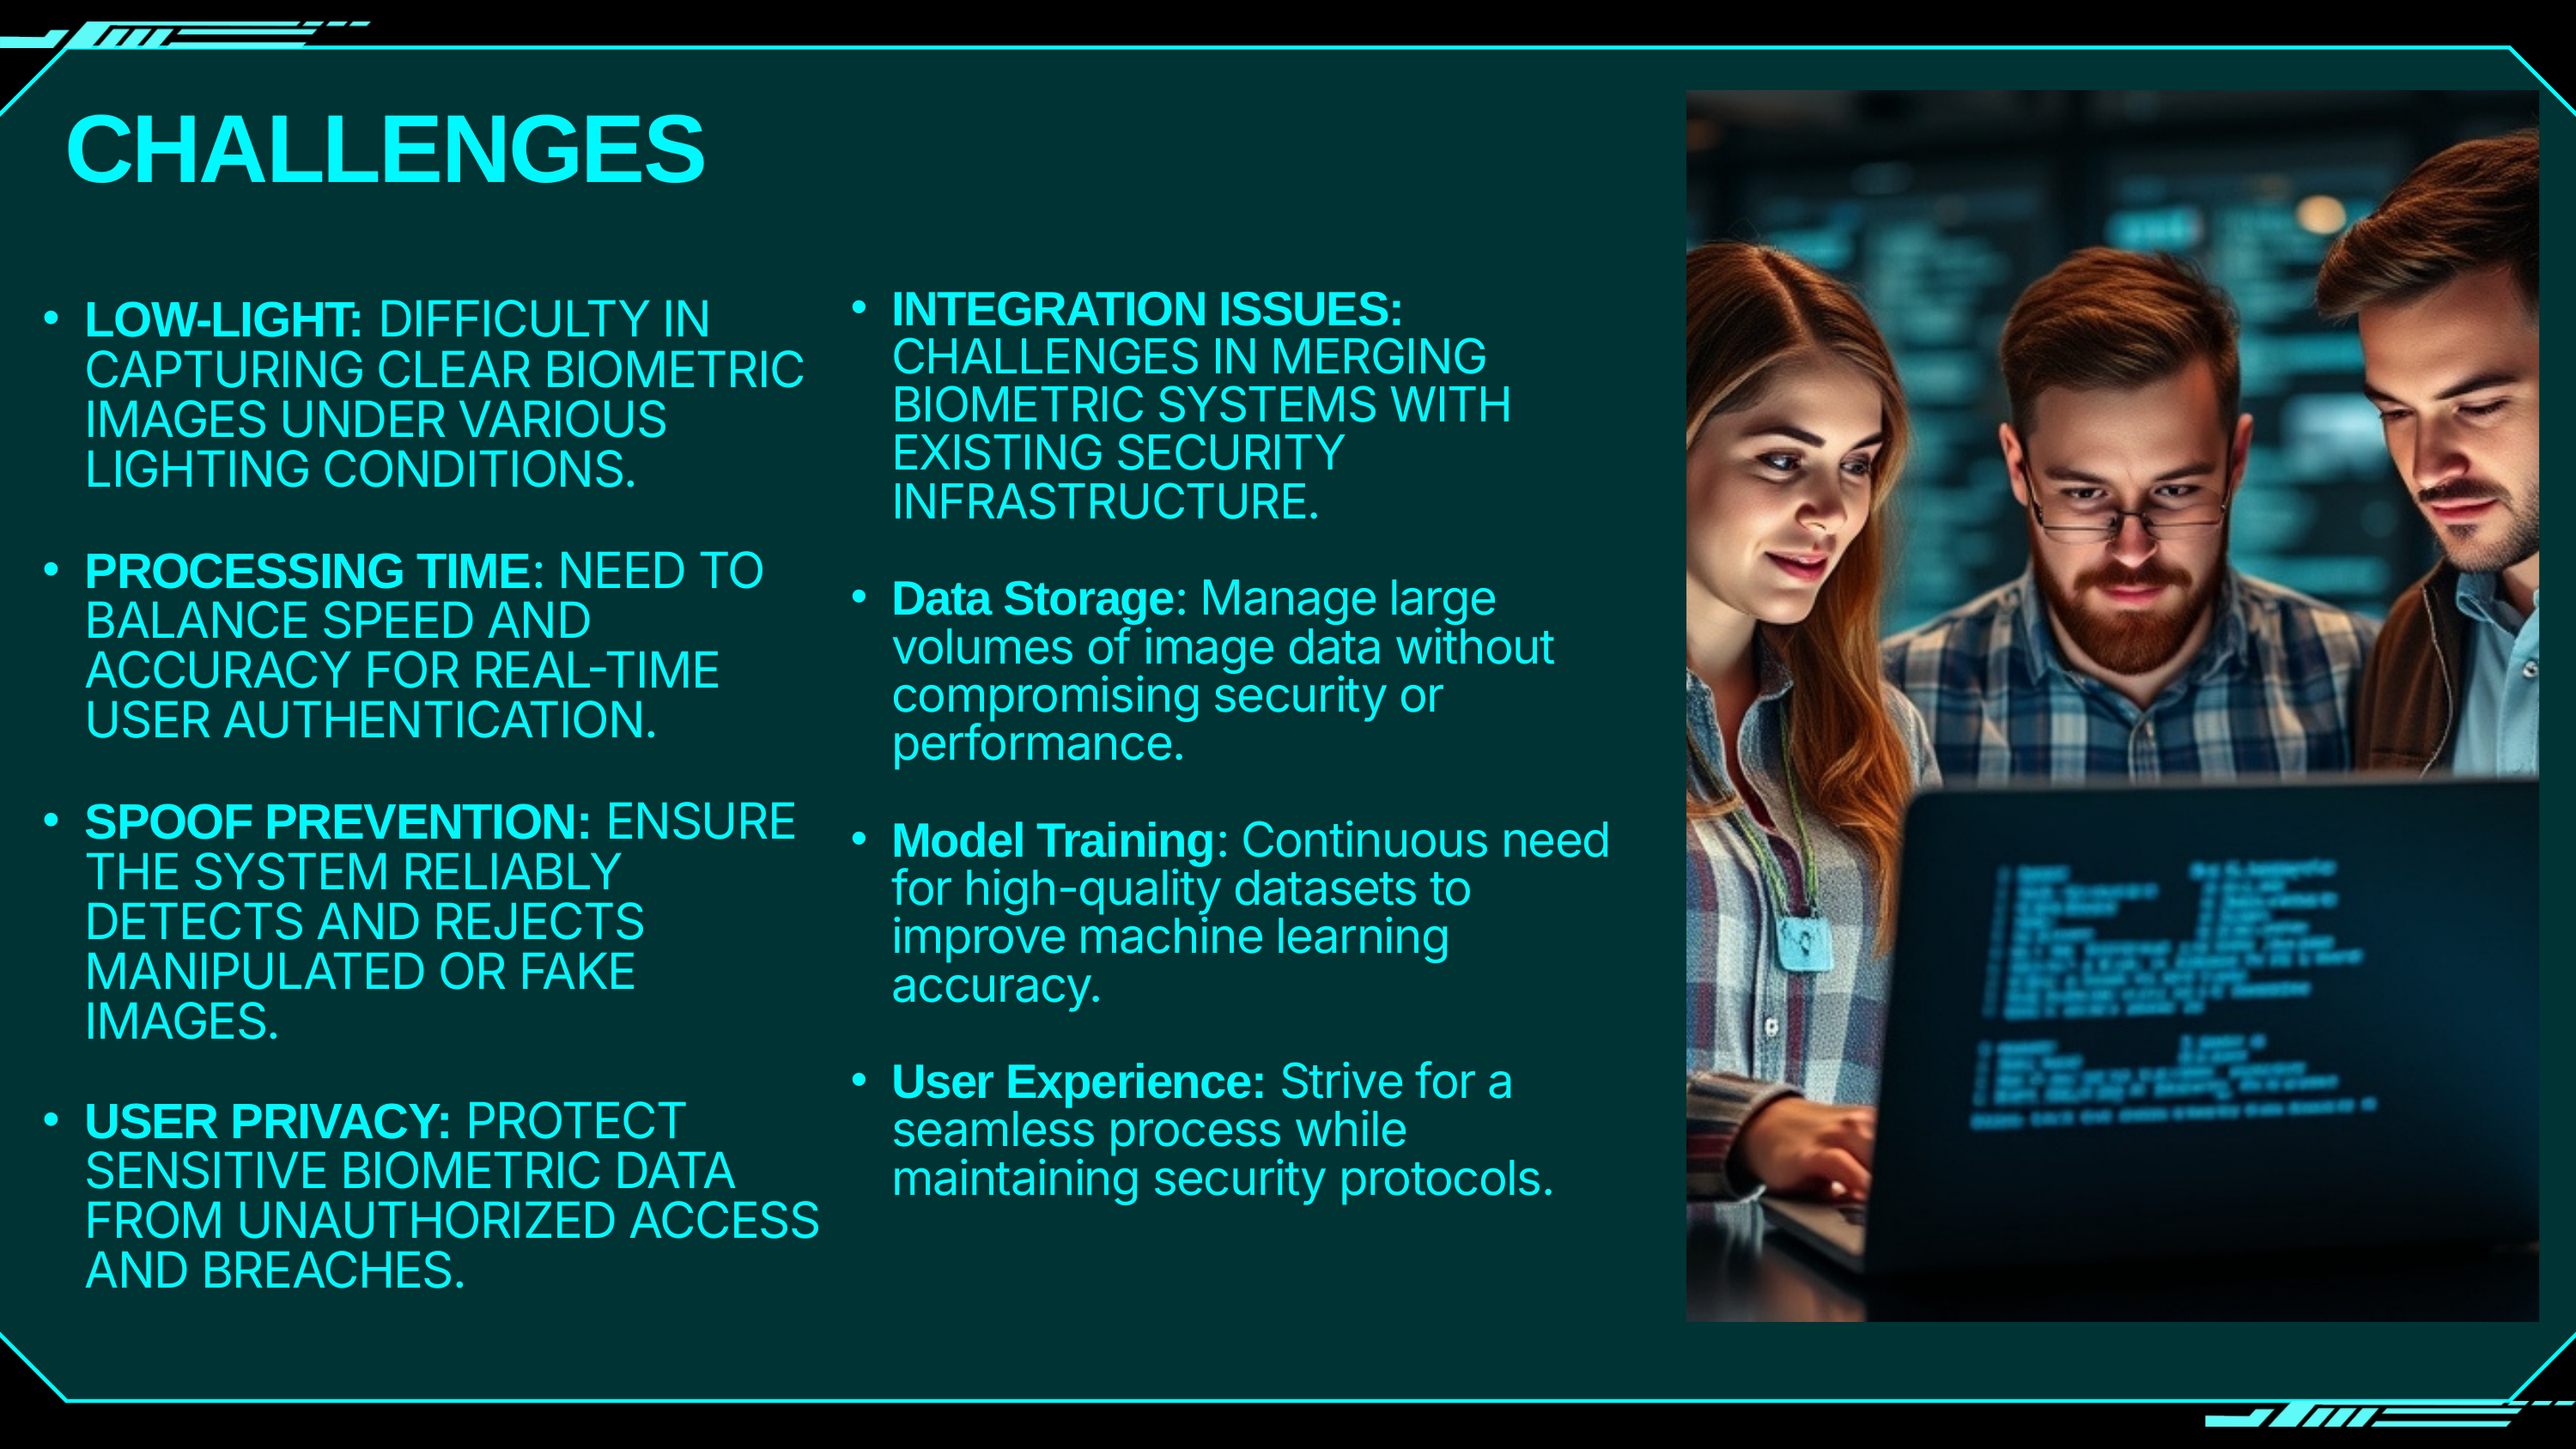

CHALLENGES

INTEGRATION ISSUES: CHALLENGES IN MERGING BIOMETRIC SYSTEMS WITH EXISTING SECURITY INFRASTRUCTURE.

Data Storage: Manage large volumes of image data without compromising security or performance.

Model Training: Continuous need for high-quality datasets to improve machine learning accuracy.

User Experience: Strive for a seamless process while maintaining security protocols.

LOW-LIGHT: DIFFICULTY IN CAPTURING CLEAR BIOMETRIC IMAGES UNDER VARIOUS LIGHTING CONDITIONS.

PROCESSING TIME: NEED TO BALANCE SPEED AND ACCURACY FOR REAL-TIME USER AUTHENTICATION.

SPOOF PREVENTION: ENSURE THE SYSTEM RELIABLY DETECTS AND REJECTS MANIPULATED OR FAKE IMAGES.

USER PRIVACY: PROTECT SENSITIVE BIOMETRIC DATA FROM UNAUTHORIZED ACCESS AND BREACHES.